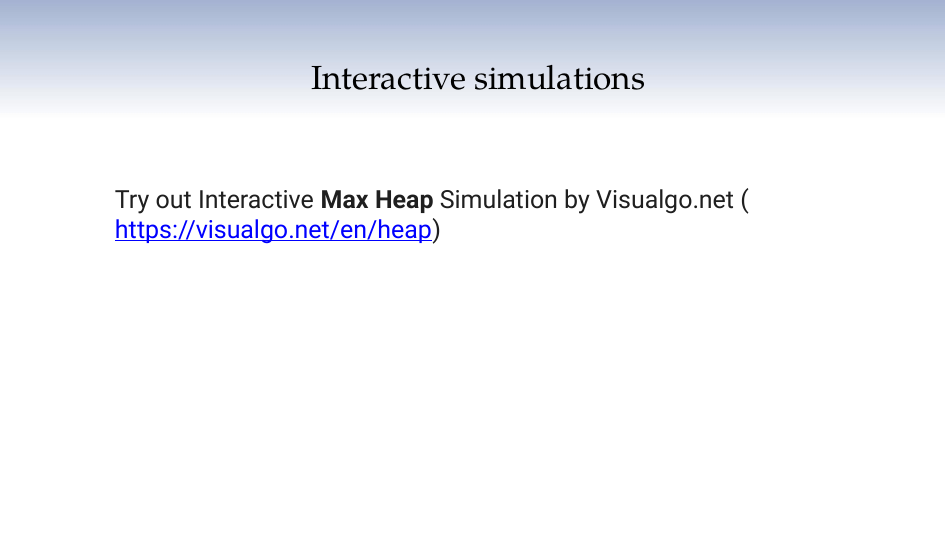

Interactive simulations
# Try out Interactive Max Heap Simulation by Visualgo.net (https://visualgo.net/en/heap)